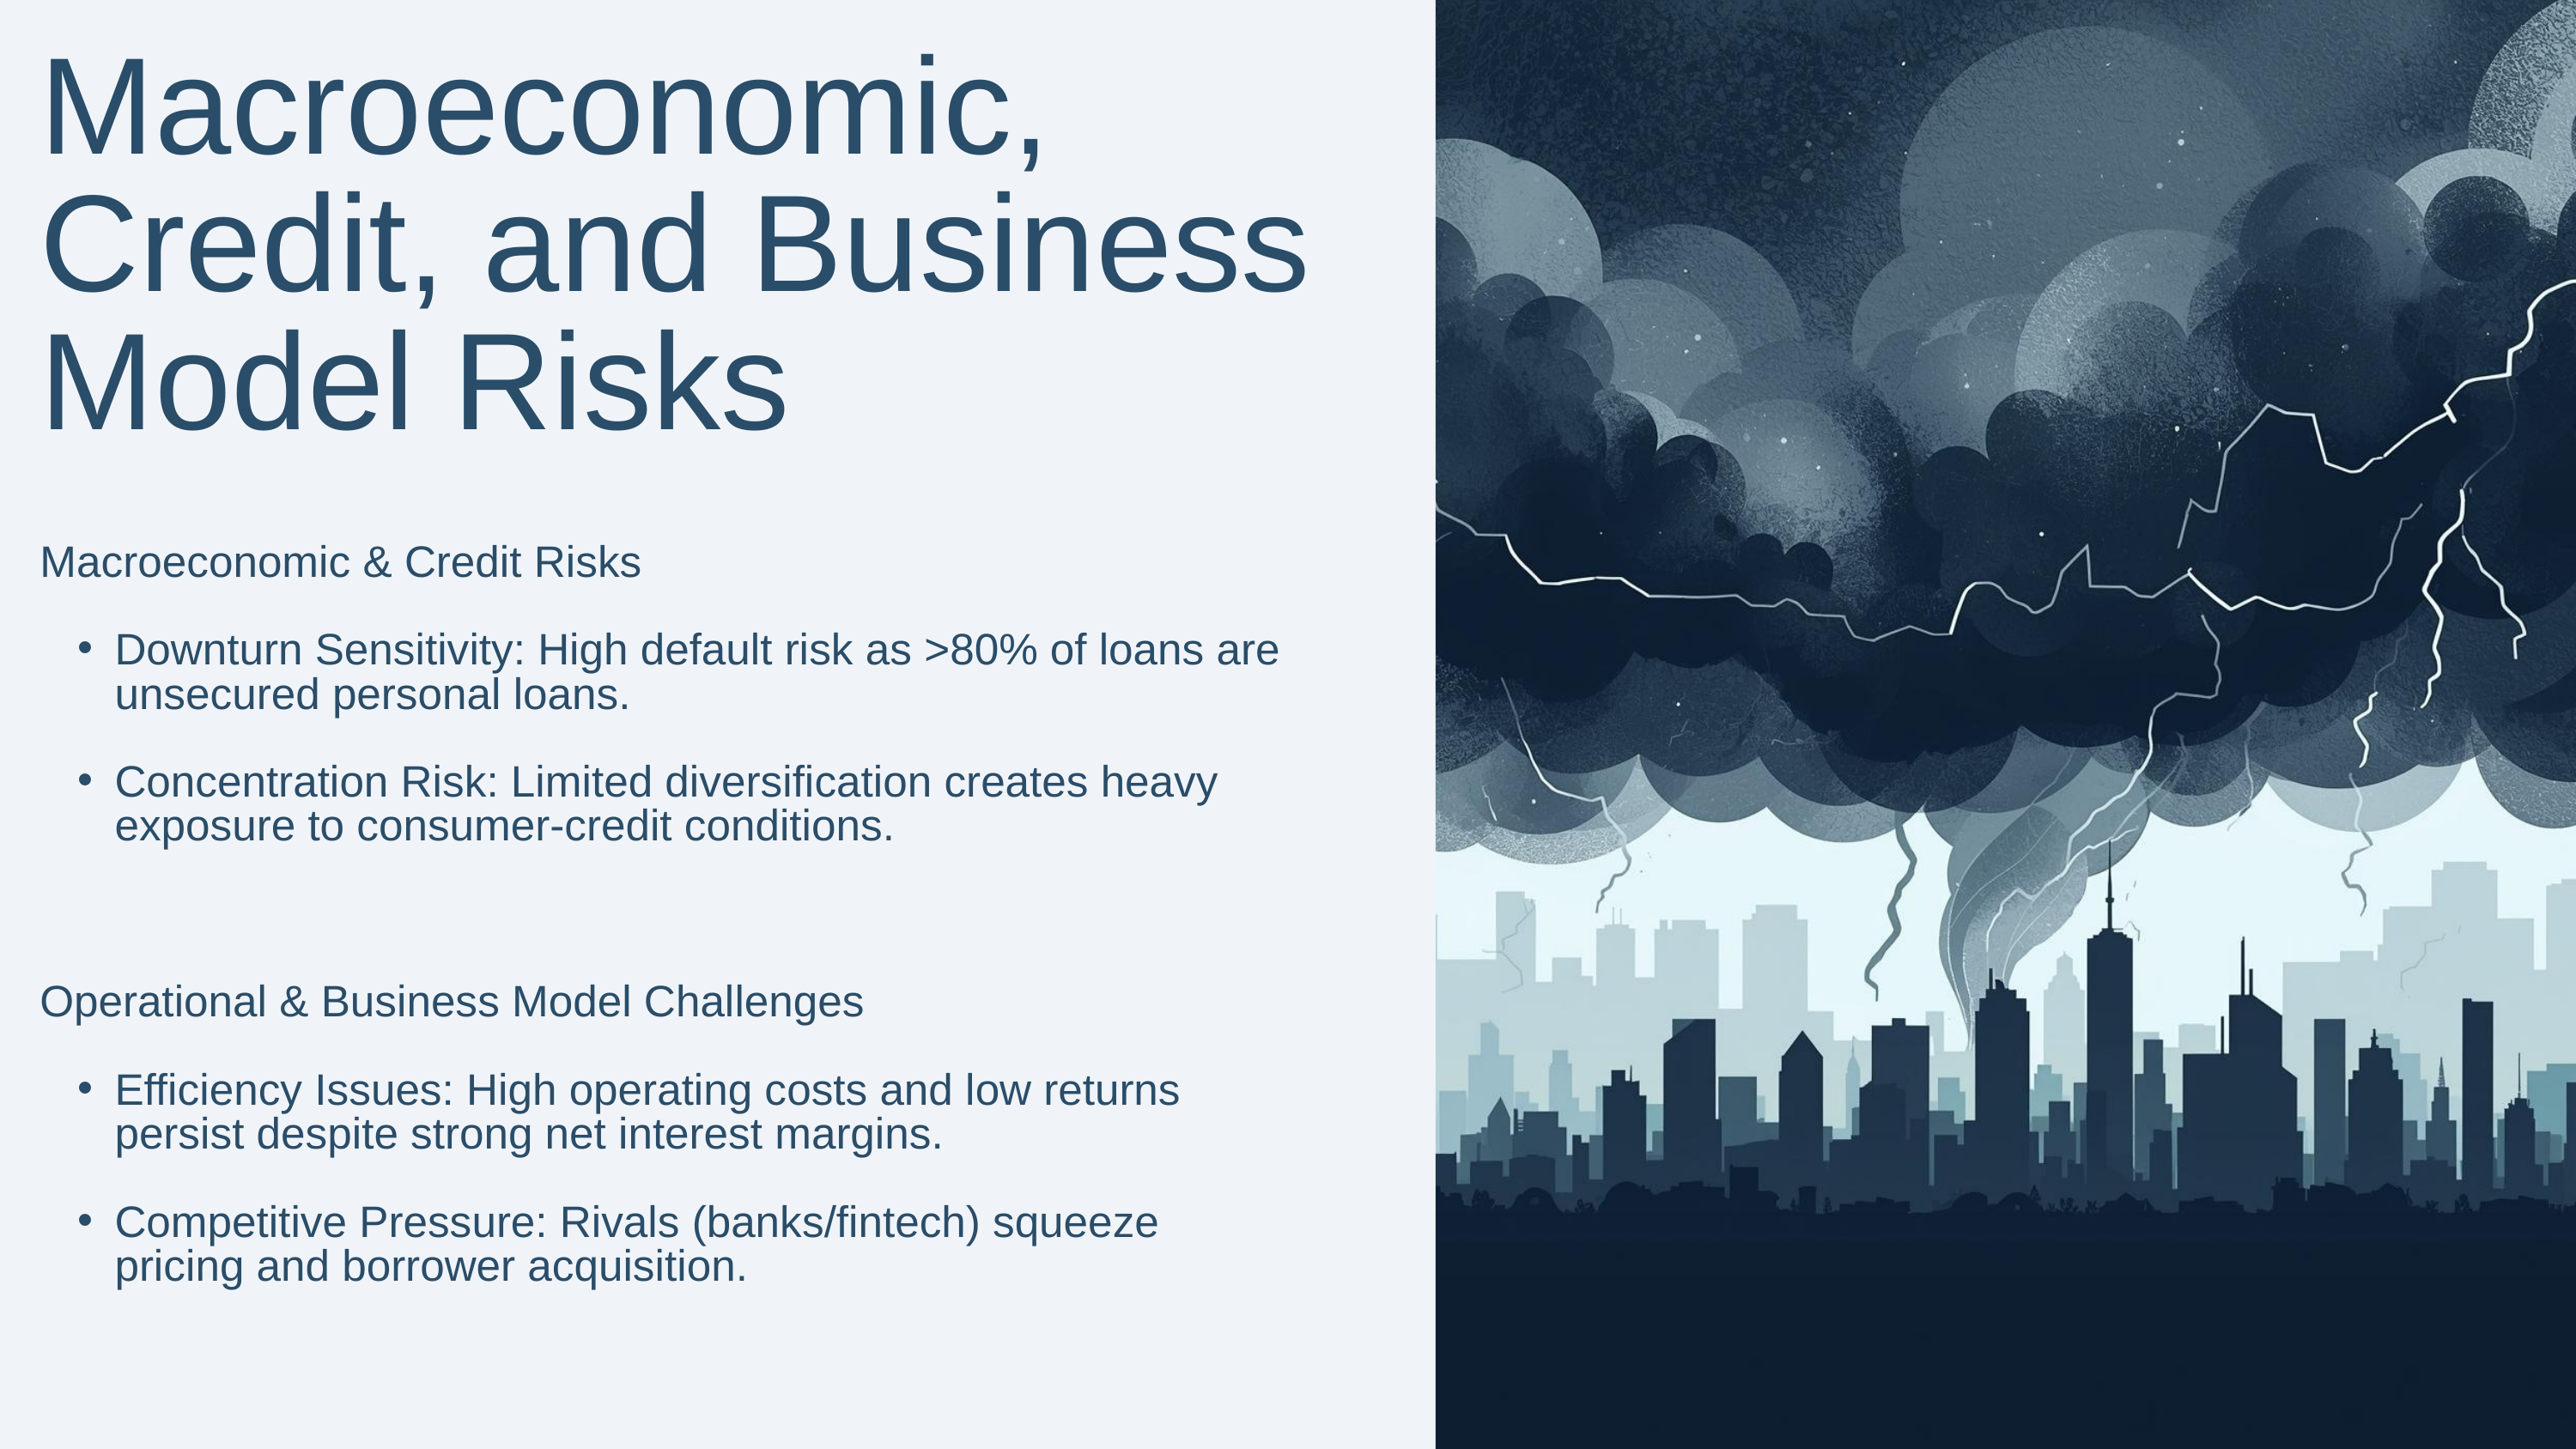

Macroeconomic, Credit, and Business Model Risks
Macroeconomic & Credit Risks

Downturn Sensitivity: High default risk as >80% of loans are unsecured personal loans.

Concentration Risk: Limited diversification creates heavy exposure to consumer-credit conditions.

Operational & Business Model Challenges

Efficiency Issues: High operating costs and low returns persist despite strong net interest margins.

Competitive Pressure: Rivals (banks/fintech) squeeze pricing and borrower acquisition.